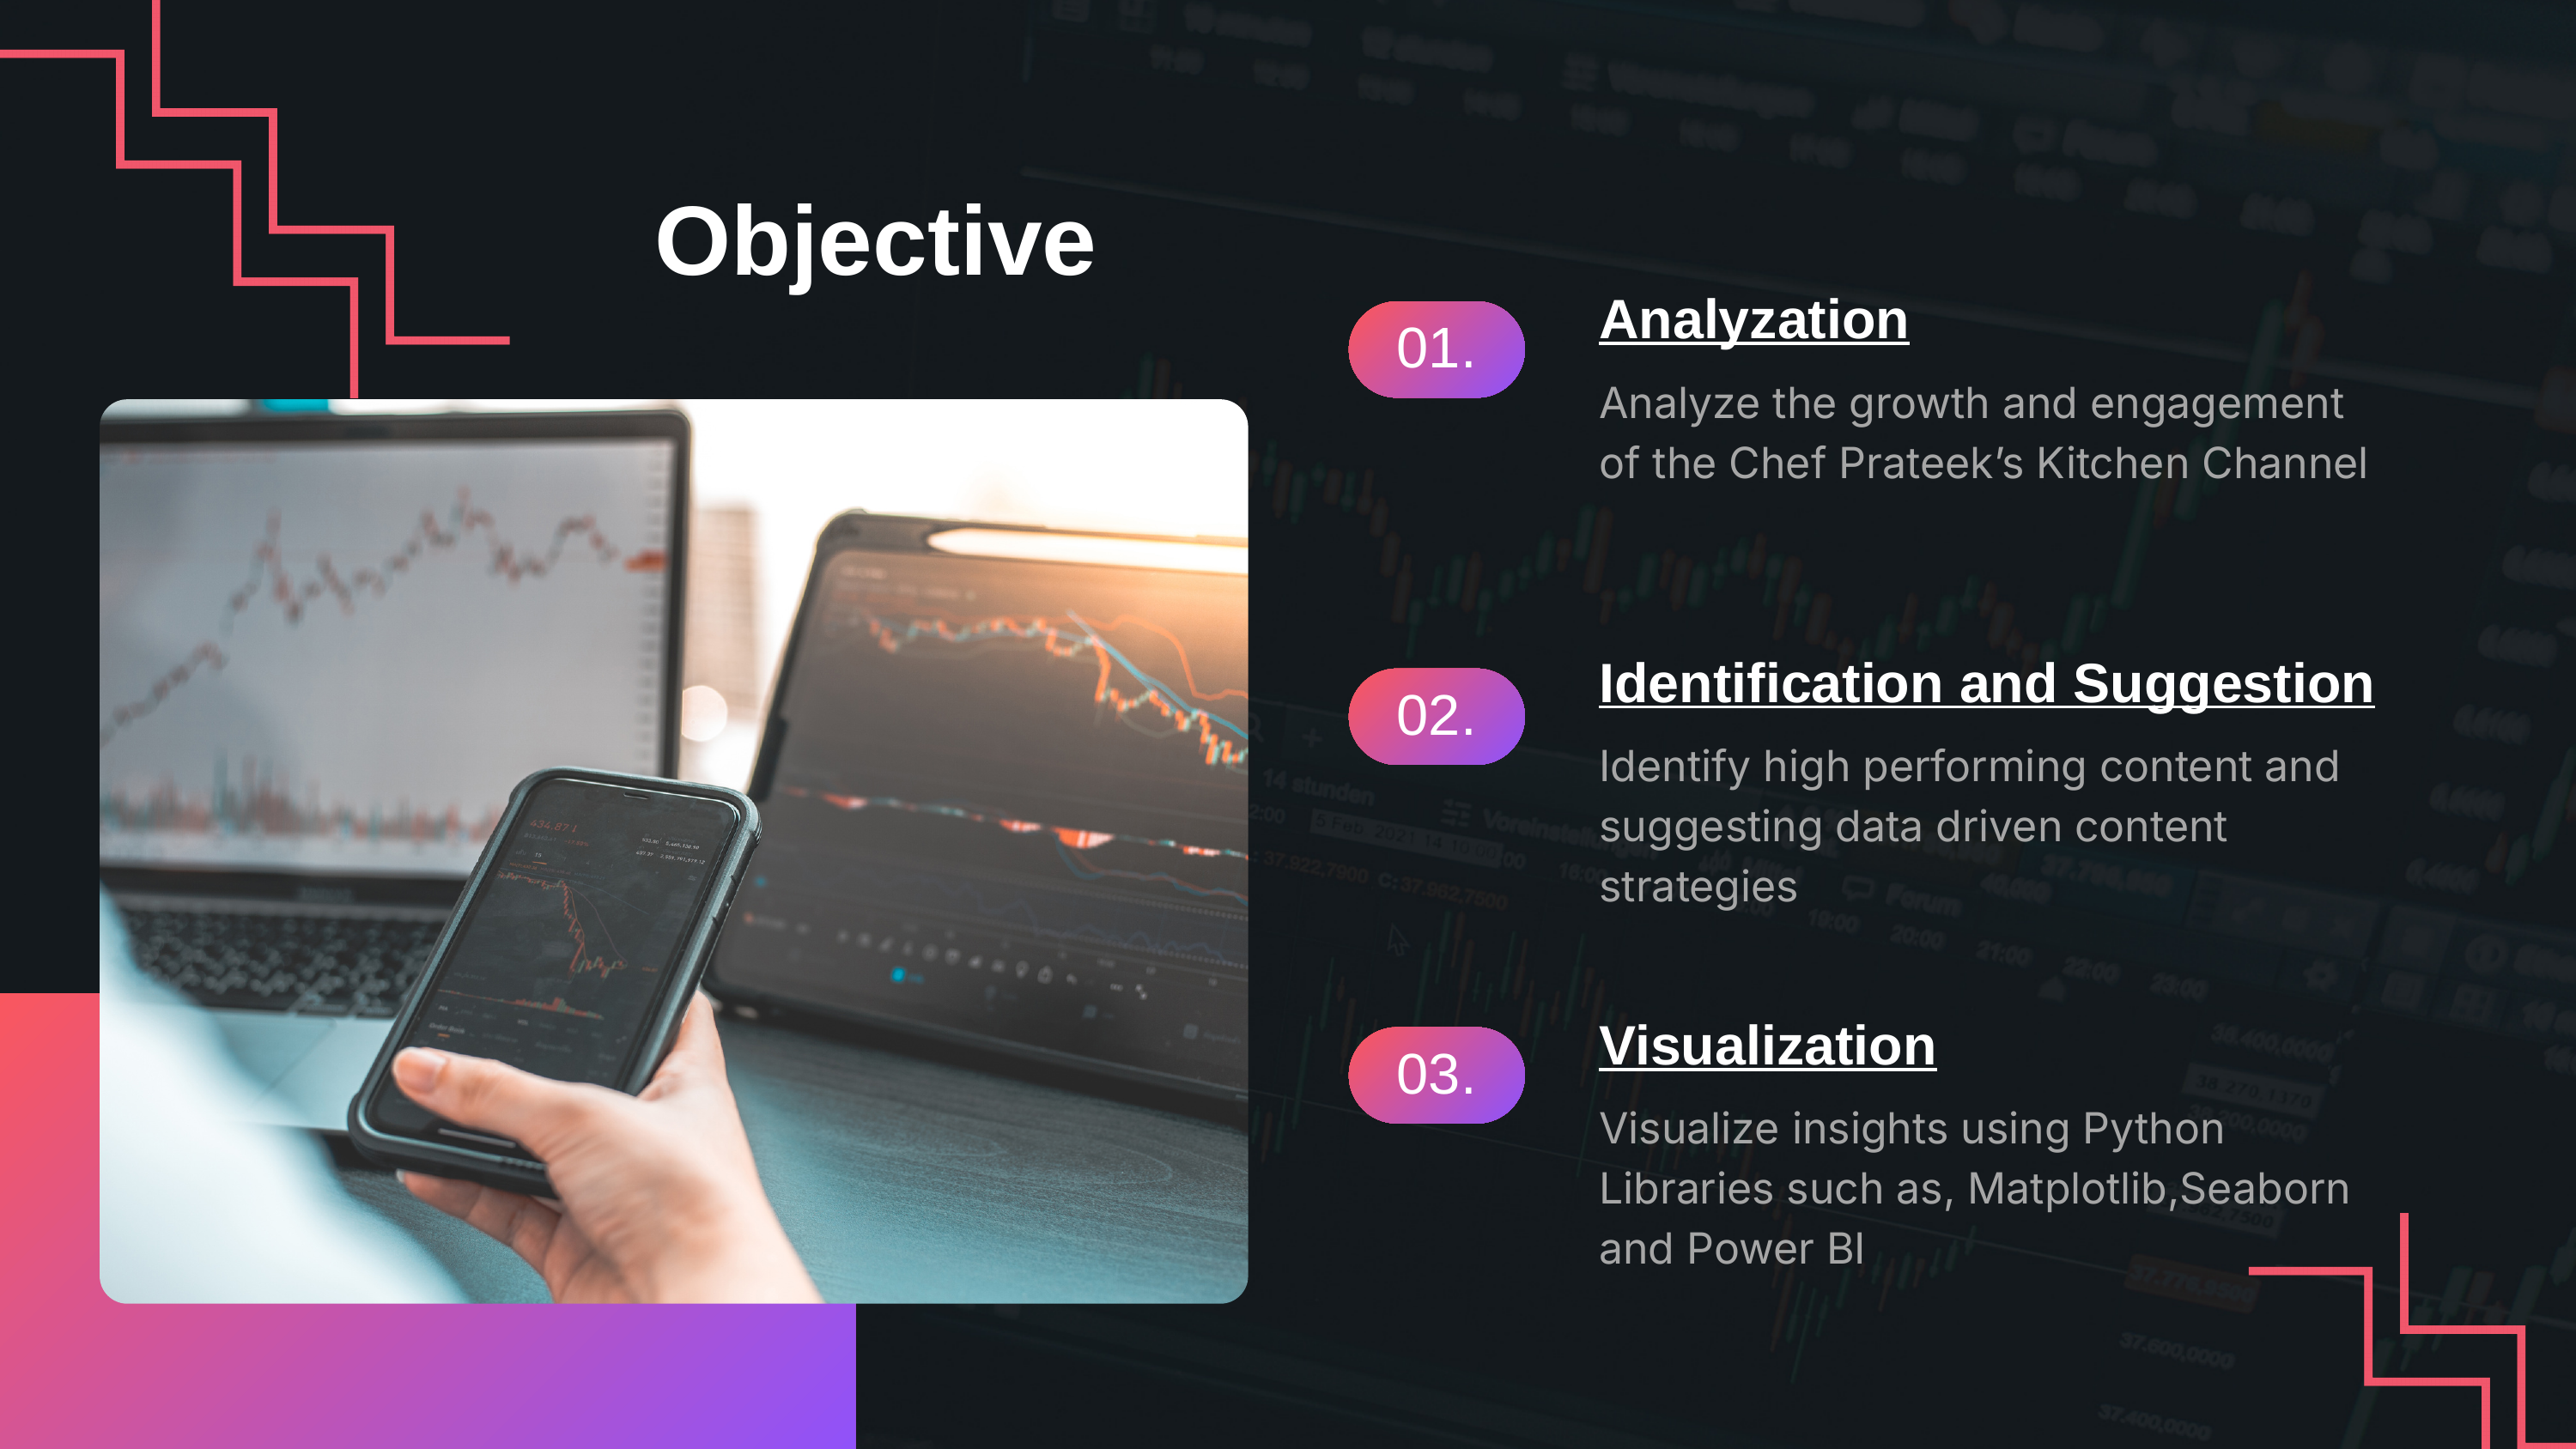

Objective
Analyzation

01.
Analyze the growth and engagement of the Chef Prateek’s Kitchen Channel

Identification and Suggestion

02.
Identify high performing content and suggesting data driven content strategies

Visualization

03.
Visualize insights using Python Libraries such as, Matplotlib,Seaborn and Power BI